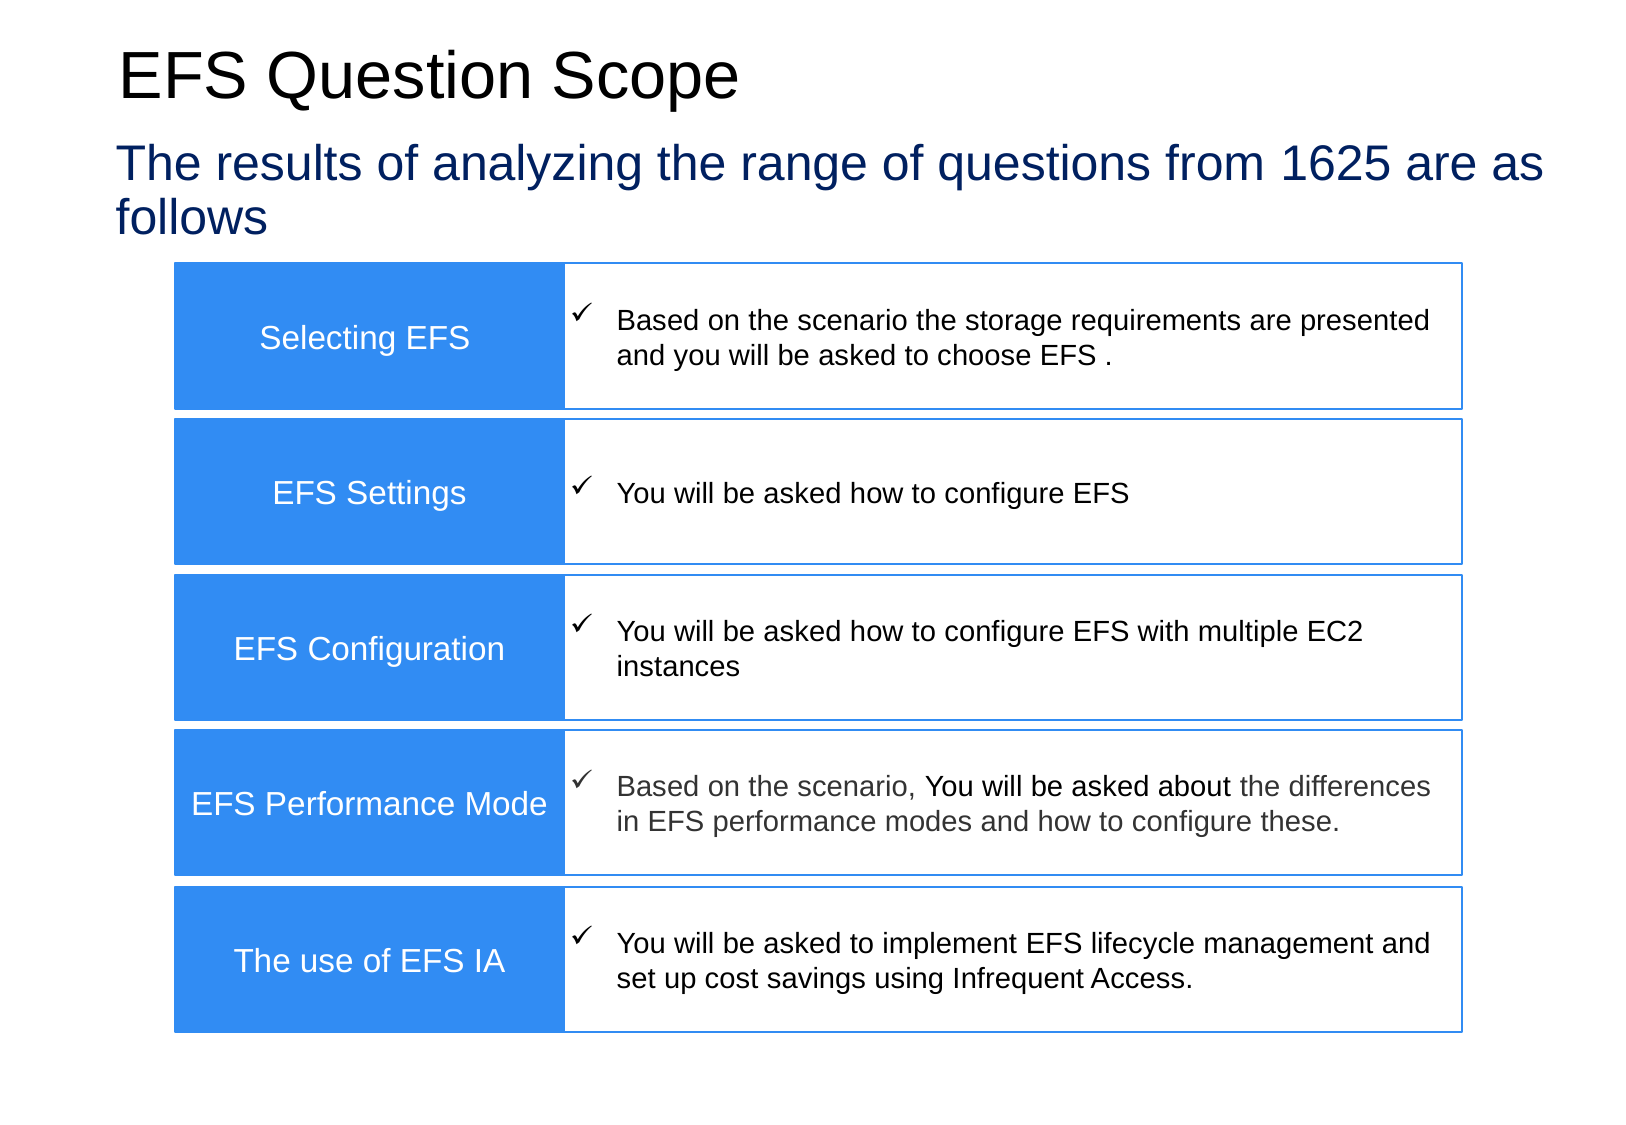

EFS Question Scope
The results of analyzing the range of questions from 1625 are as follows
Selecting EFS
Based on the scenario the storage requirements are presented and you will be asked to choose EFS .
EFS Settings
You will be asked how to configure EFS
EFS Configuration
You will be asked how to configure EFS with multiple EC2 instances
EFS Performance Mode
Based on the scenario, You will be asked about the differences in EFS performance modes and how to configure these.
The use of EFS IA
You will be asked to implement EFS lifecycle management and set up cost savings using Infrequent Access.